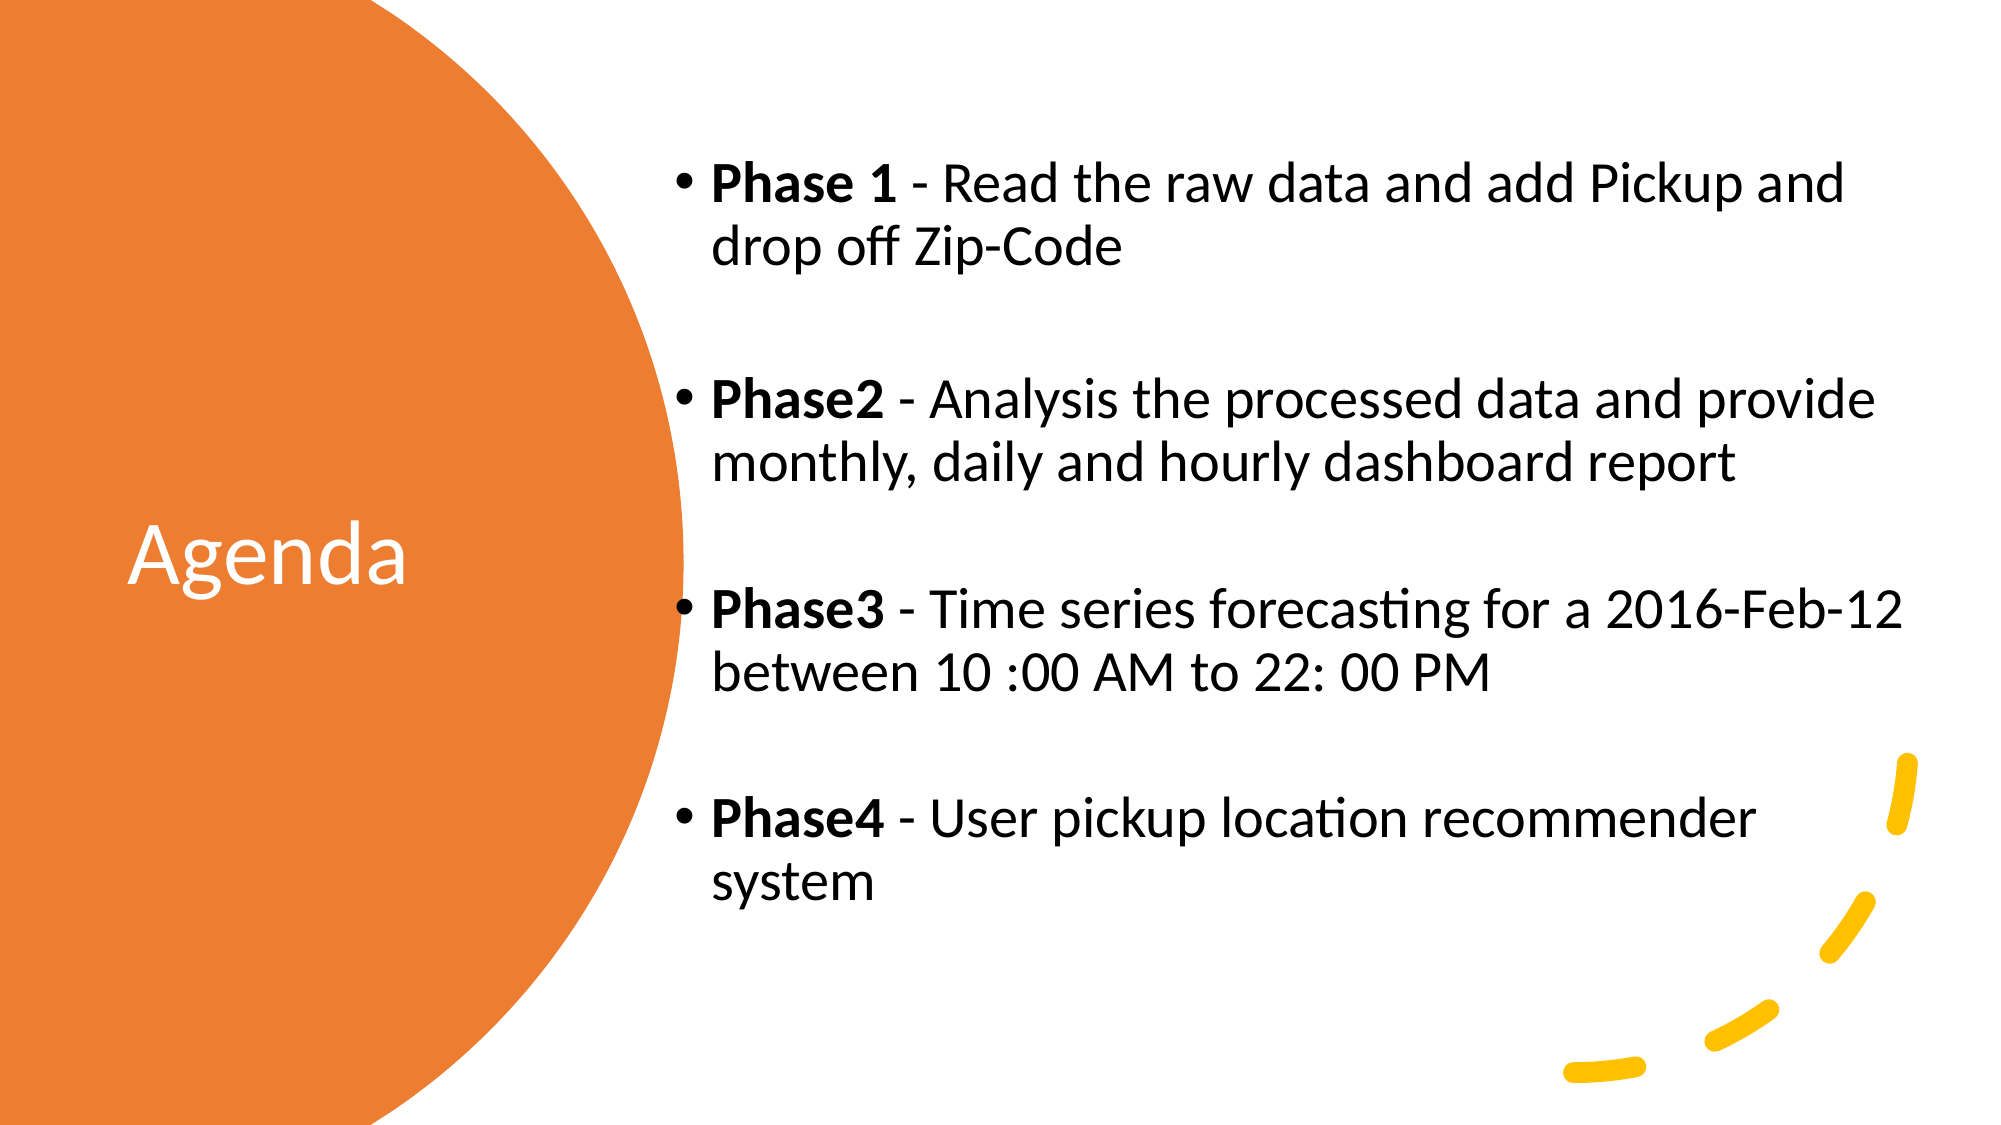

Phase 1 - Read the raw data and add Pickup and drop off Zip-Code
Phase2 - Analysis the processed data and provide monthly, daily and hourly dashboard report
Phase3 - Time series forecasting for a 2016-Feb-12  between 10 :00 AM to 22: 00 PM
Phase4 - User pickup location recommender system
# Agenda